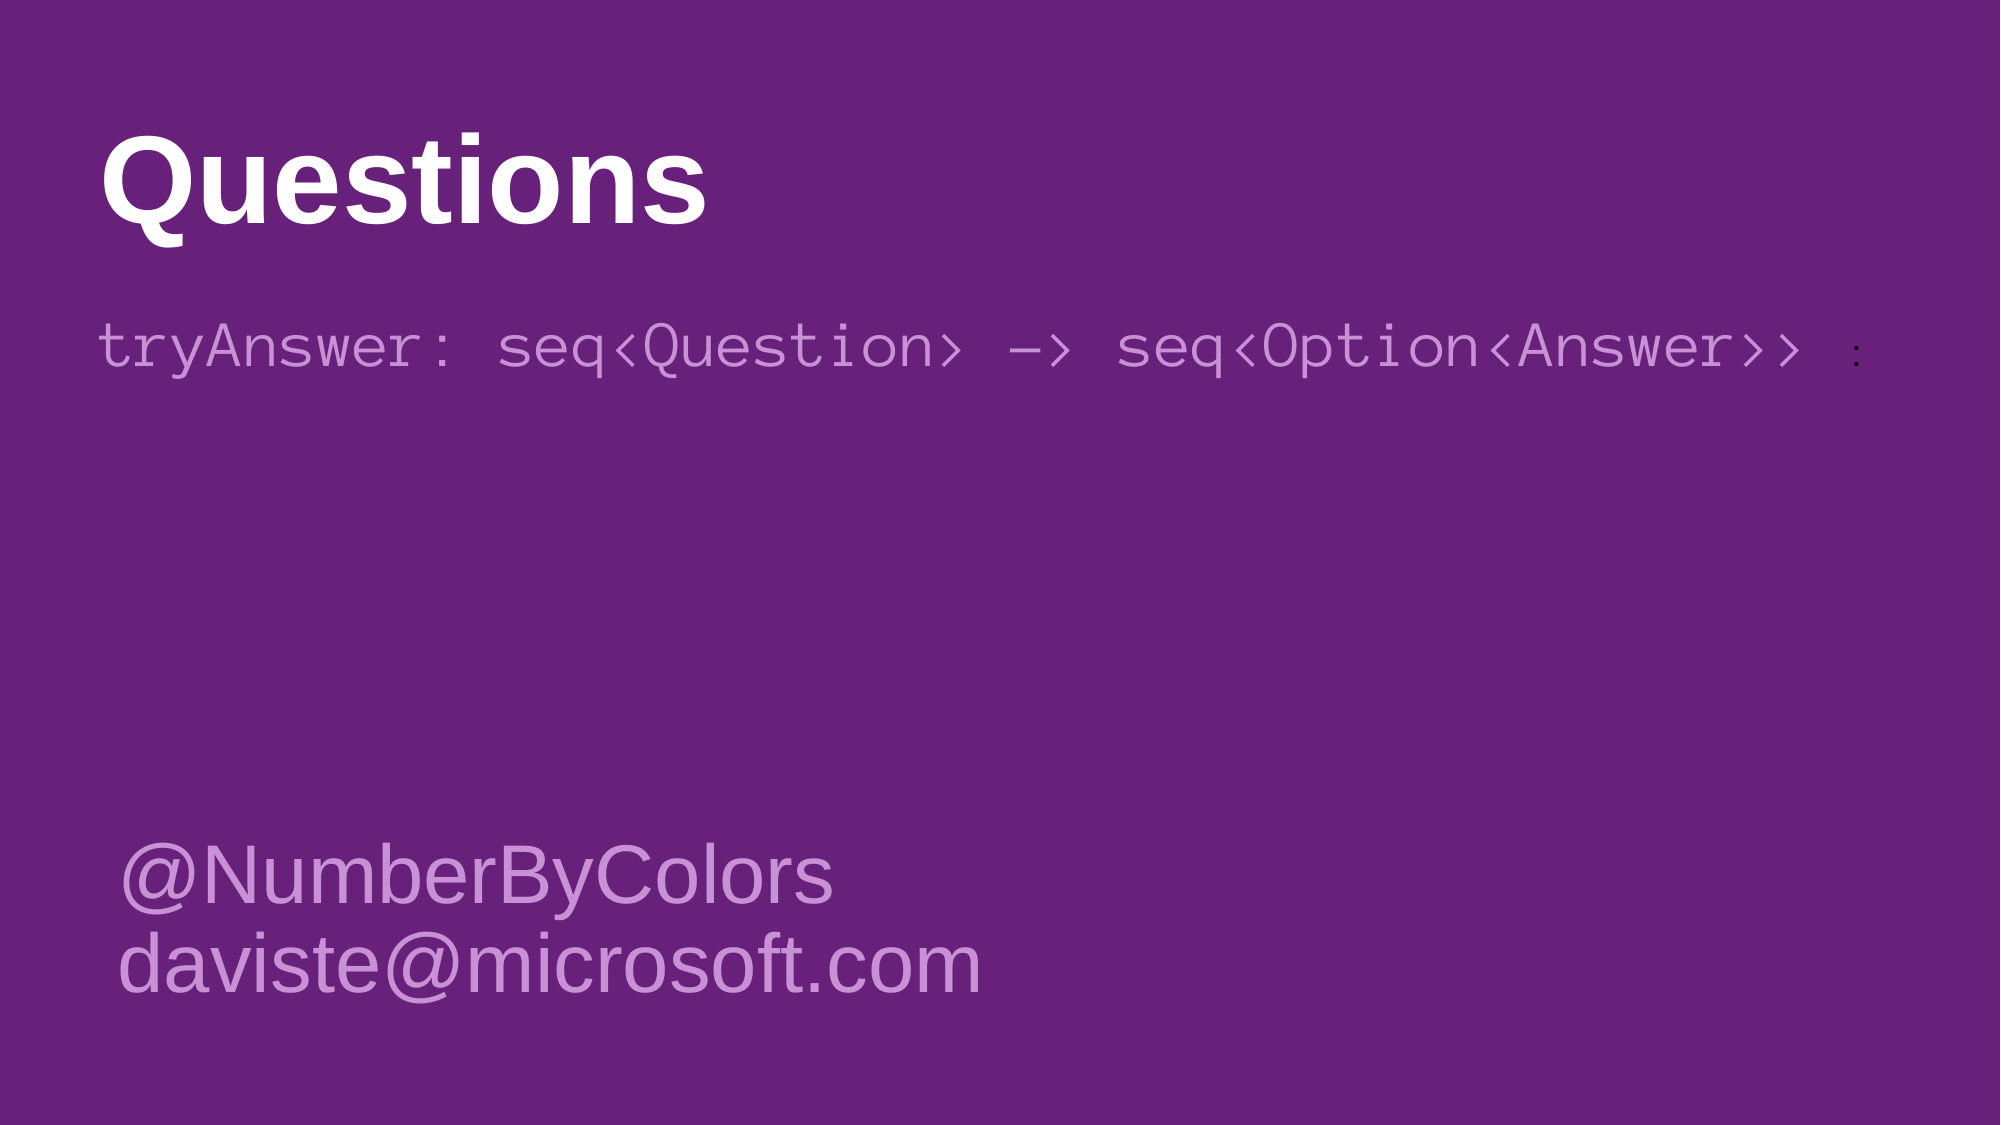

# Questions
tryAnswer: seq<Question> -> seq<Option<Answer>> :
@NumberByColors
daviste@microsoft.com